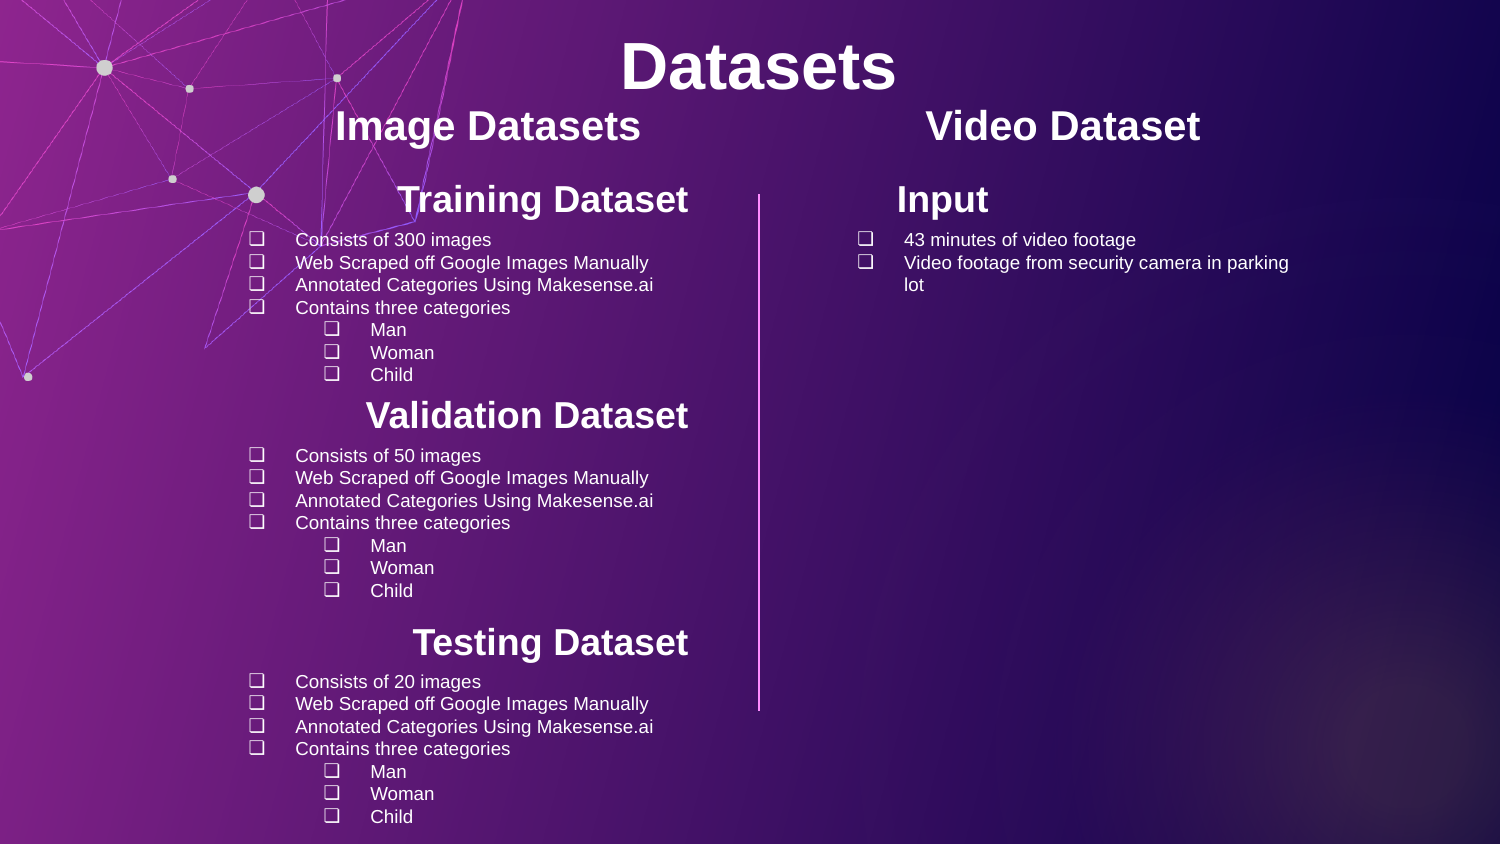

Datasets
Image Datasets
Video Dataset
# Training Dataset
Input
Consists of 300 images
Web Scraped off Google Images Manually
Annotated Categories Using Makesense.ai
Contains three categories
Man
Woman
Child

43 minutes of video footage
Video footage from security camera in parking lot

Validation Dataset
Consists of 50 images
Web Scraped off Google Images Manually
Annotated Categories Using Makesense.ai
Contains three categories
Man
Woman
Child

Testing Dataset
Consists of 20 images
Web Scraped off Google Images Manually
Annotated Categories Using Makesense.ai
Contains three categories
Man
Woman
Child